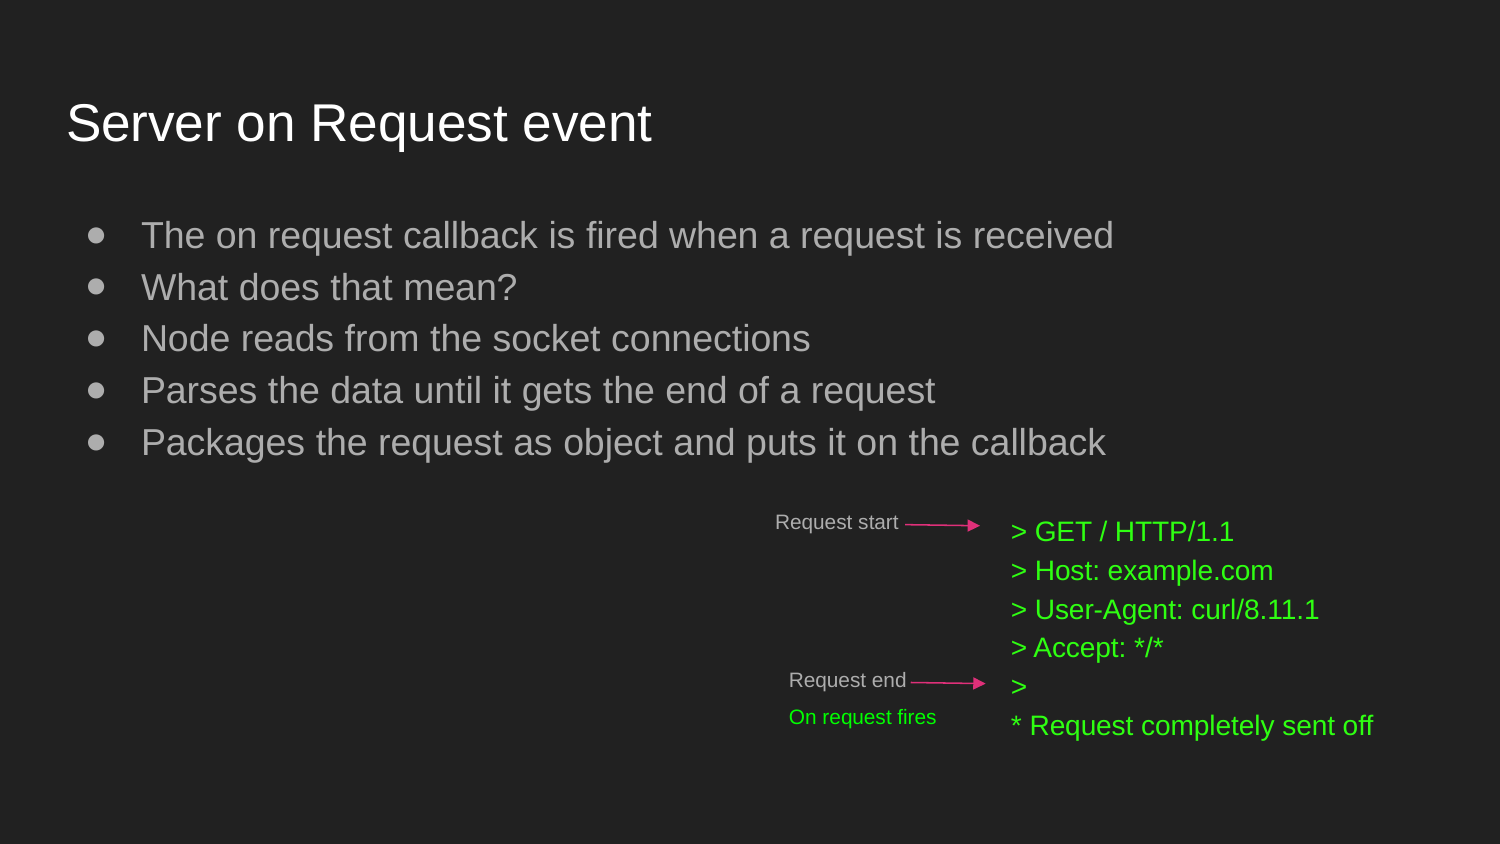

# Server on Request event
The on request callback is fired when a request is received
What does that mean?
Node reads from the socket connections
Parses the data until it gets the end of a request
Packages the request as object and puts it on the callback
Request start
> GET / HTTP/1.1
> Host: example.com
> User-Agent: curl/8.11.1
> Accept: */*
>
* Request completely sent off
Request end
On request fires